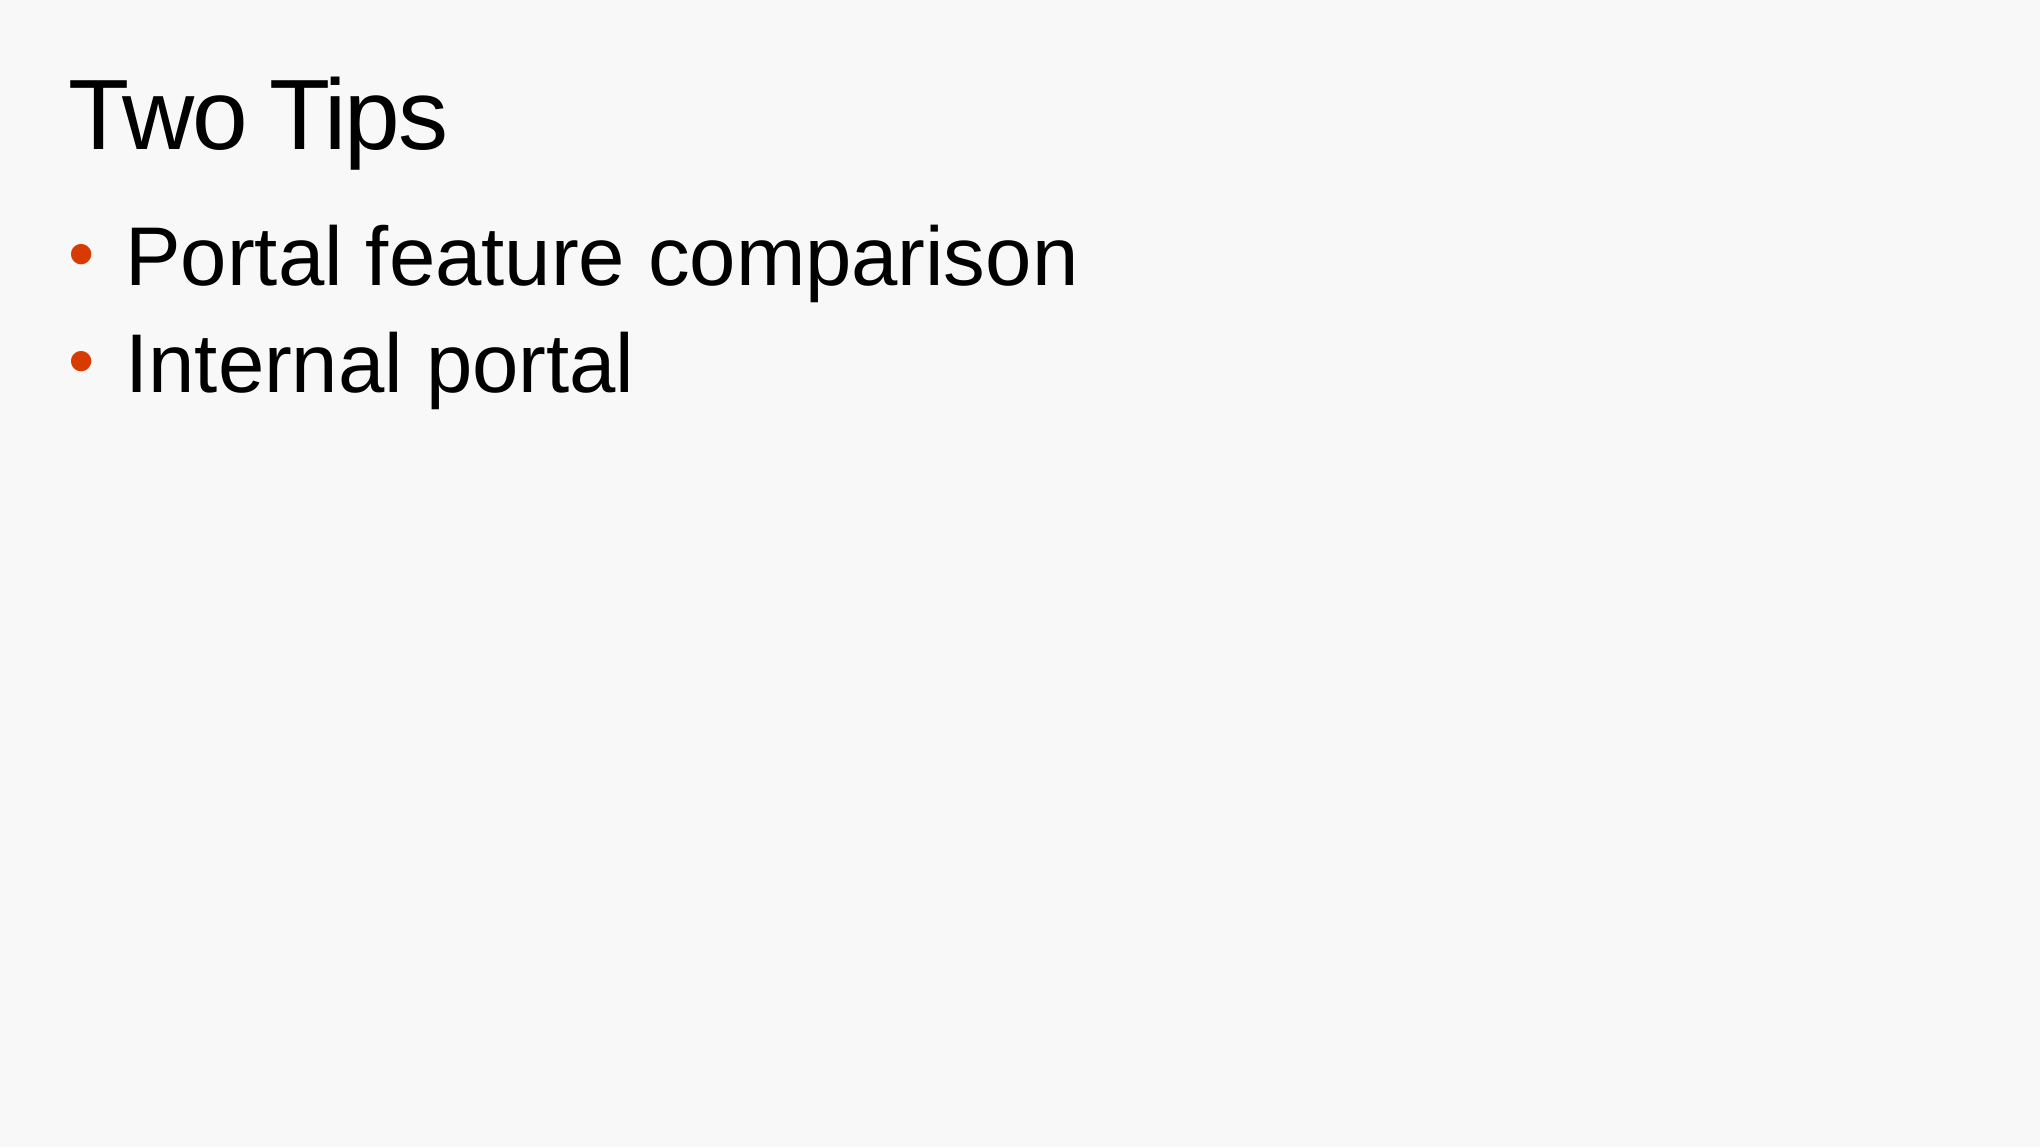

# Two Tips
Portal feature comparison
Internal portal